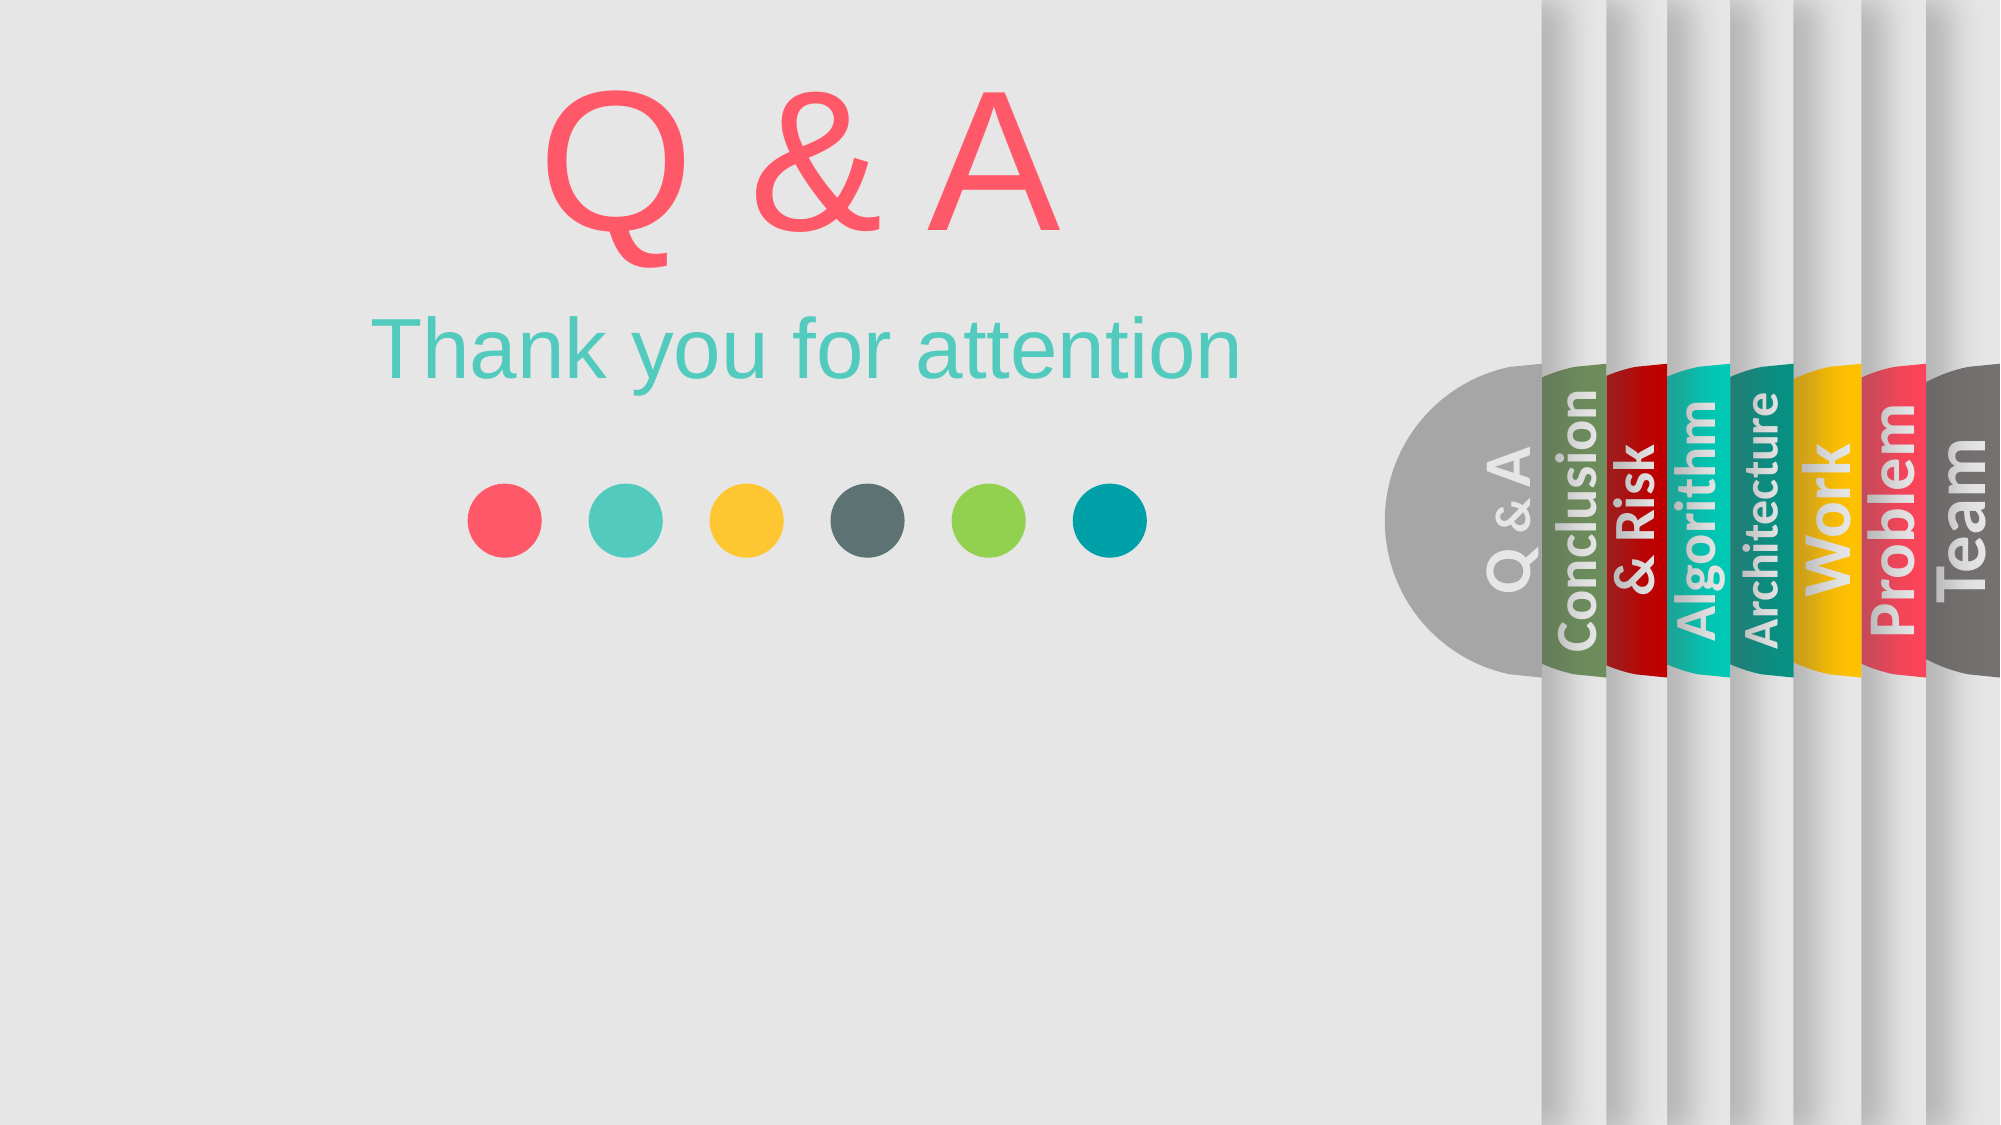

Q & A
Thank you for attention

Team
Work
Problem
Q & A
Conclusion
& Risk
Algorithm
System
Related
Architecture

Challenge